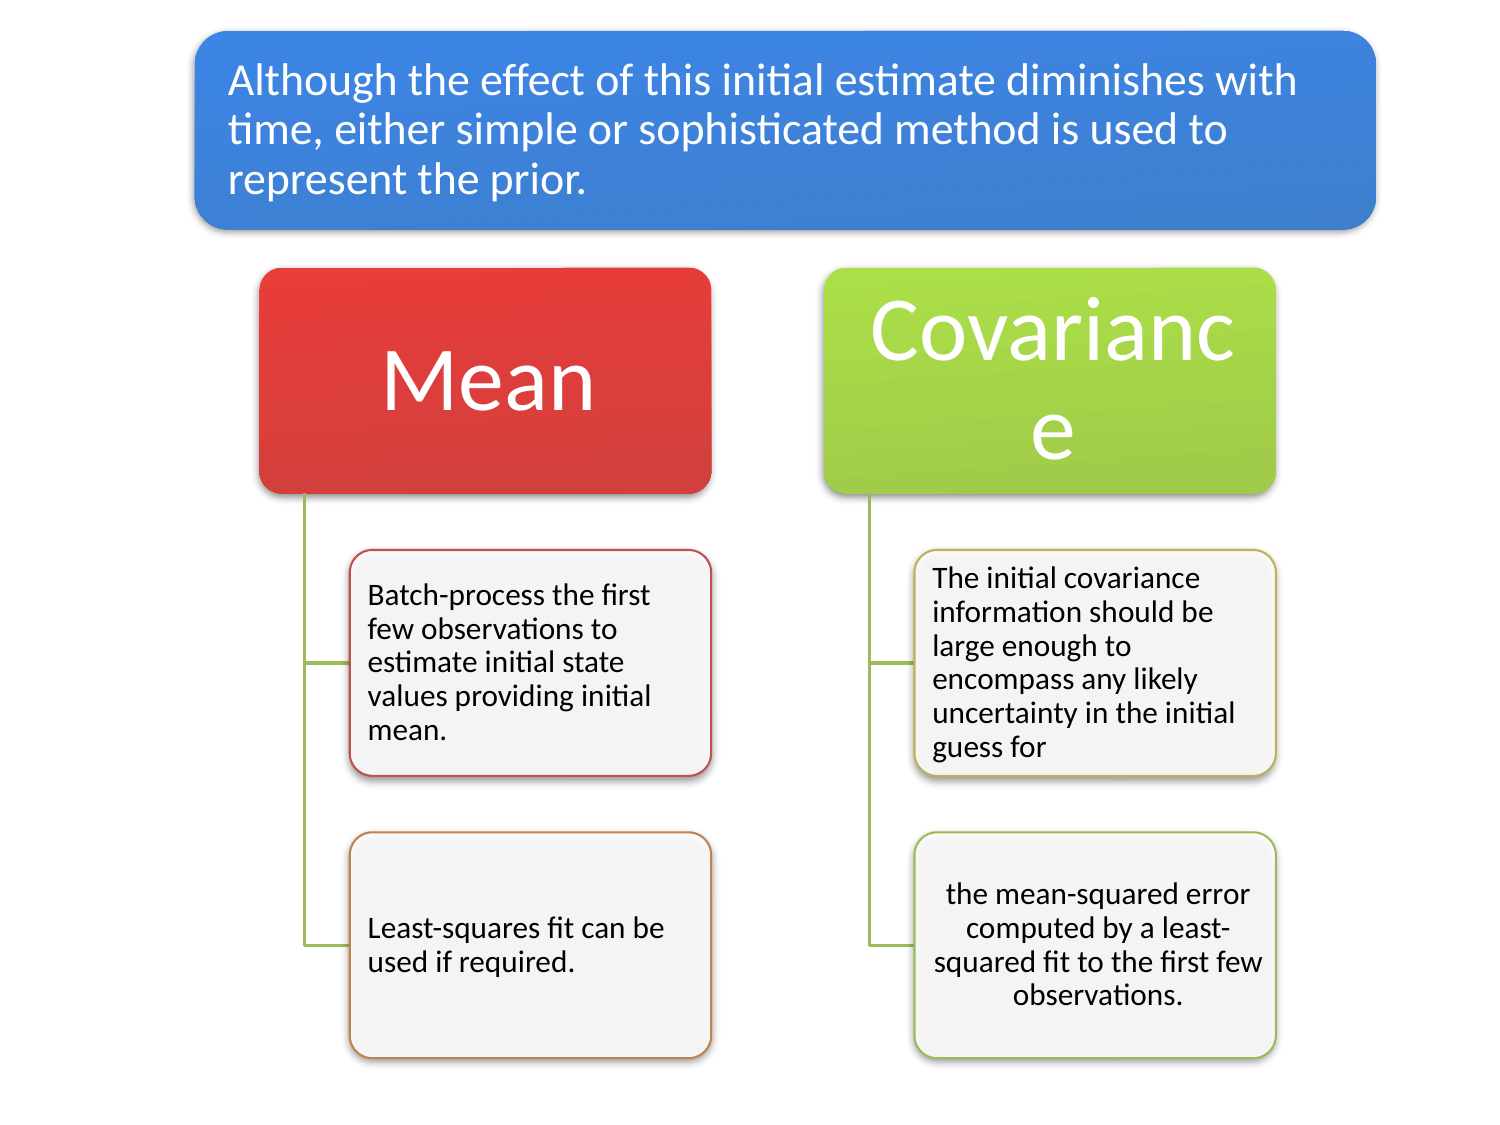

Although the effect of this initial estimate diminishes with time, either simple or sophisticated method is used to represent the prior.
Mean
Batch-process the first few observations to estimate initial state values providing initial mean.
Least-squares fit can be used if required.
Covariance
The initial covariance information should be large enough to encompass any likely uncertainty in the initial guess for
the mean-squared error computed by a least-squared fit to the first few observations.